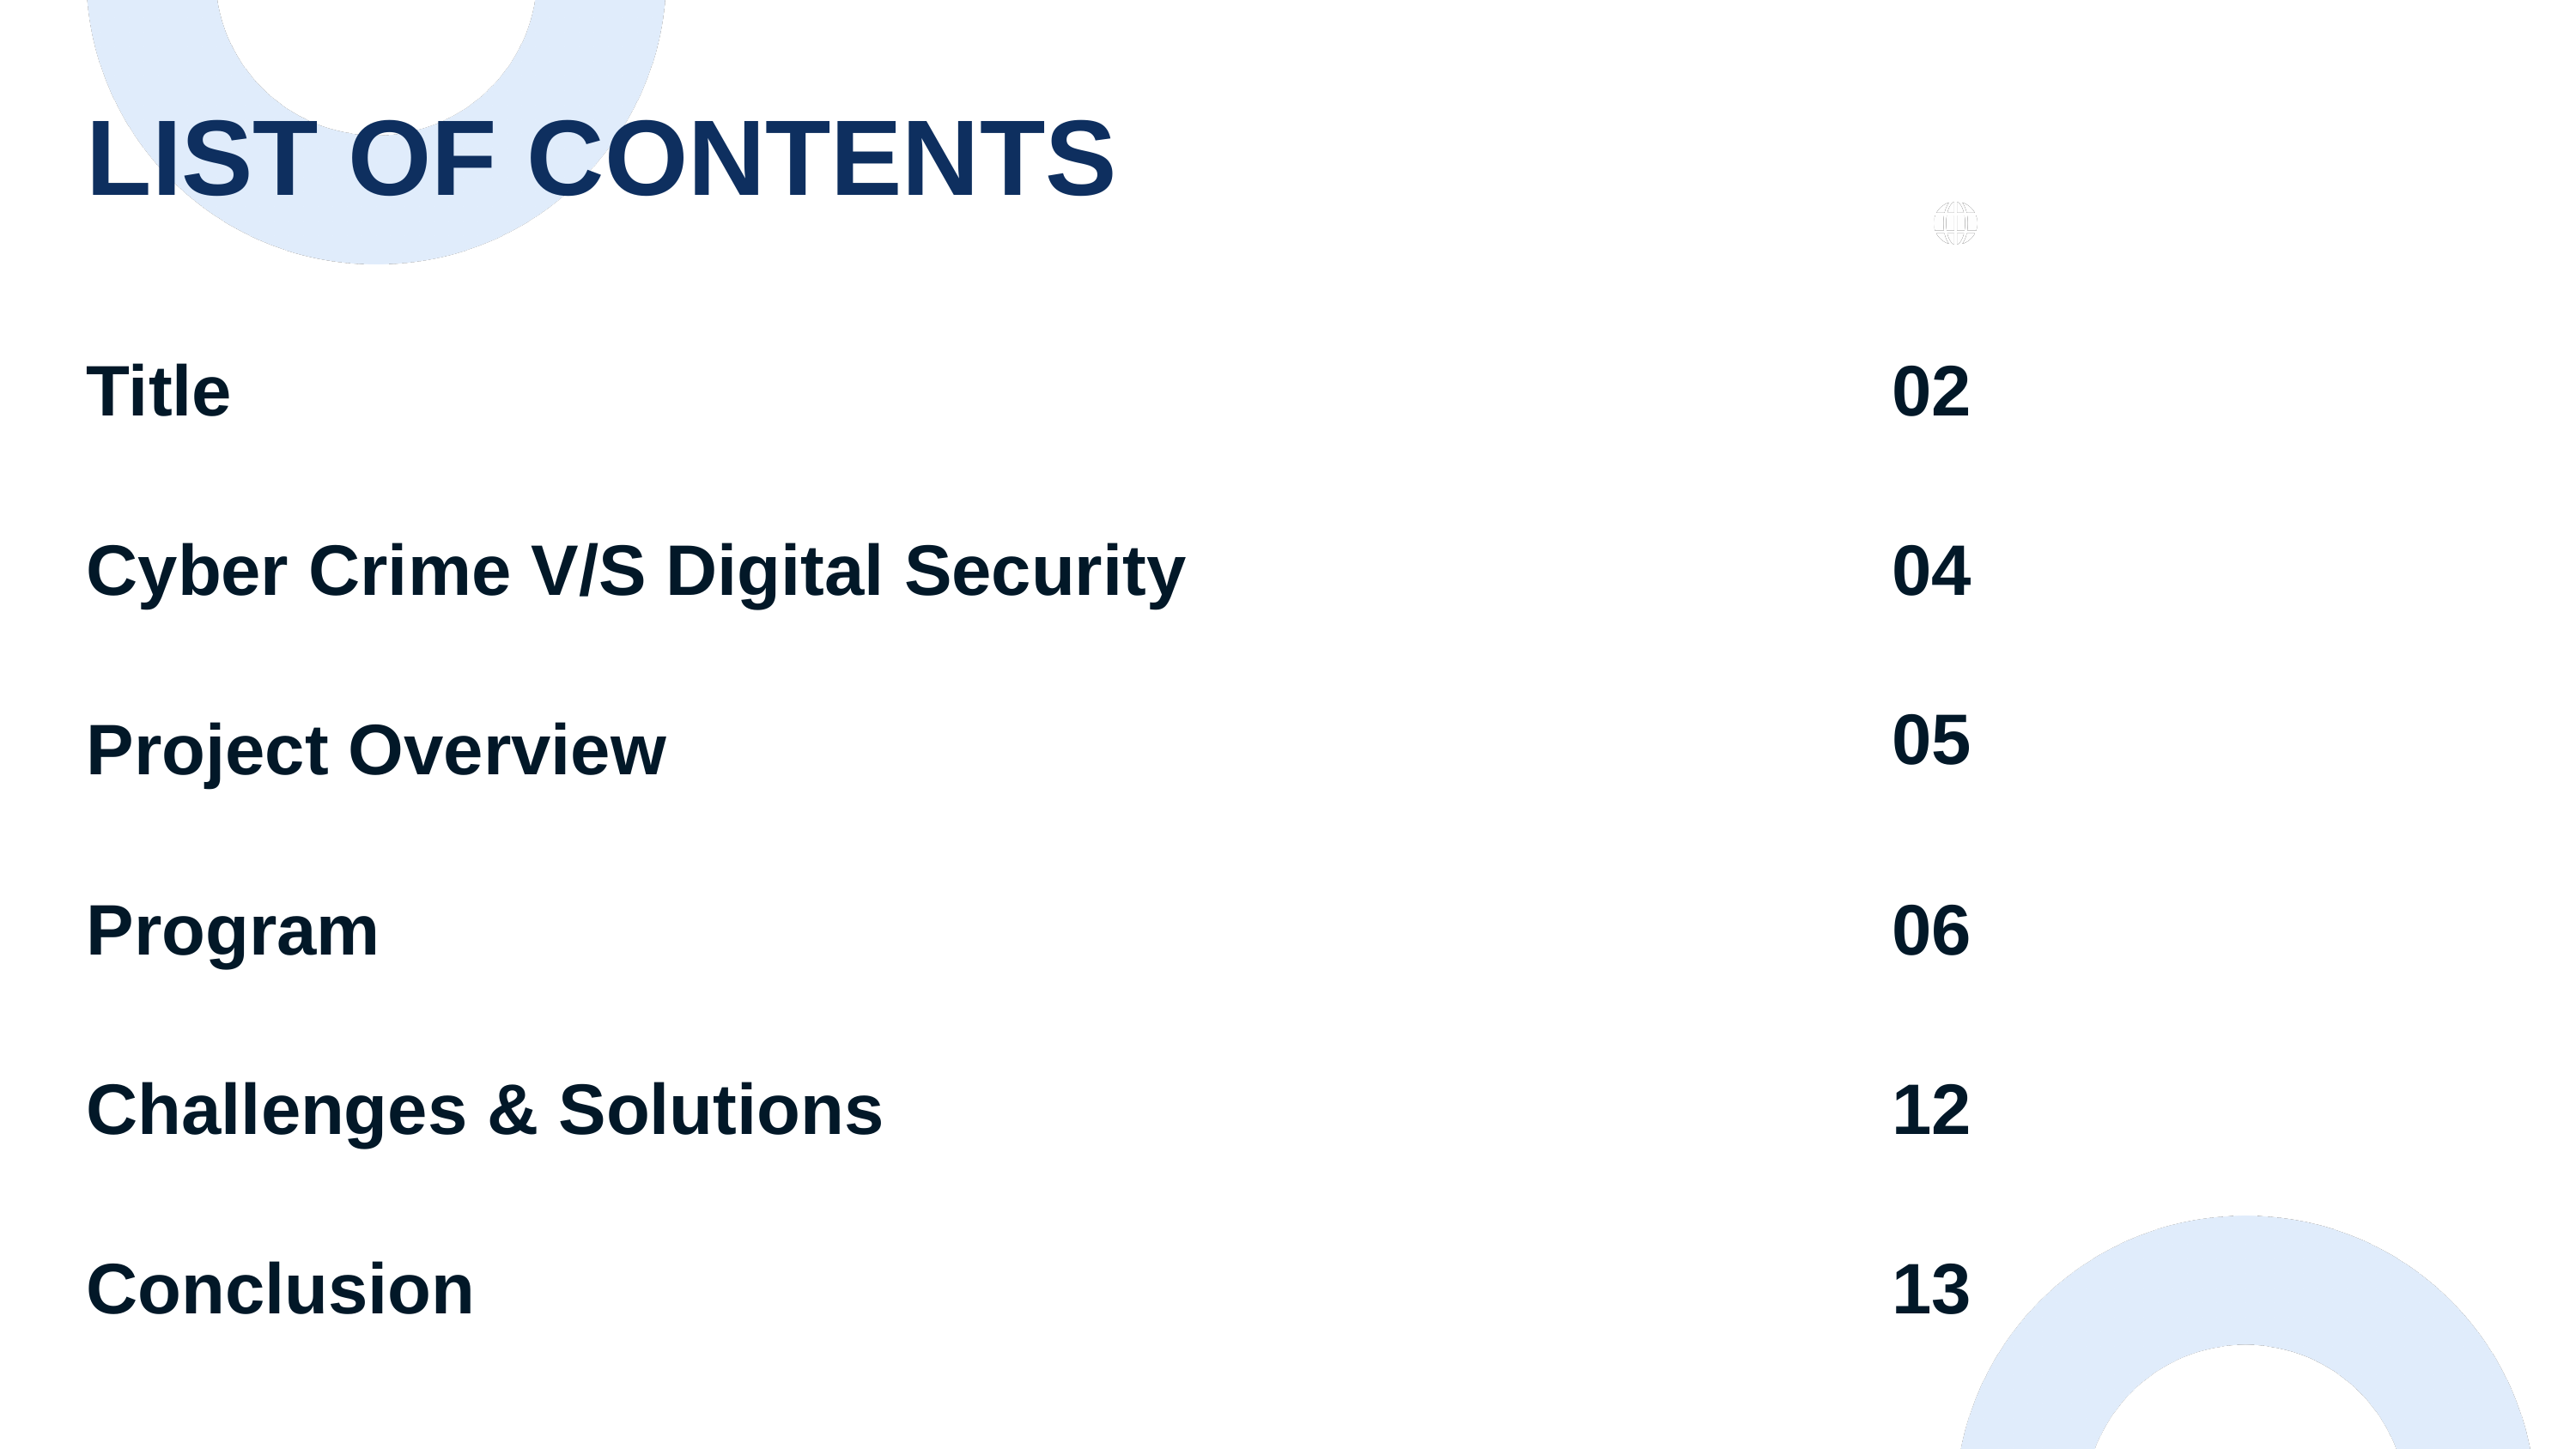

LIST OF CONTENTS
www.reallygreatsite.com

Title
02
Cyber Crime V/S Digital Security
04
05
Project Overview
Program
06
Challenges & Solutions
12
Conclusion
13